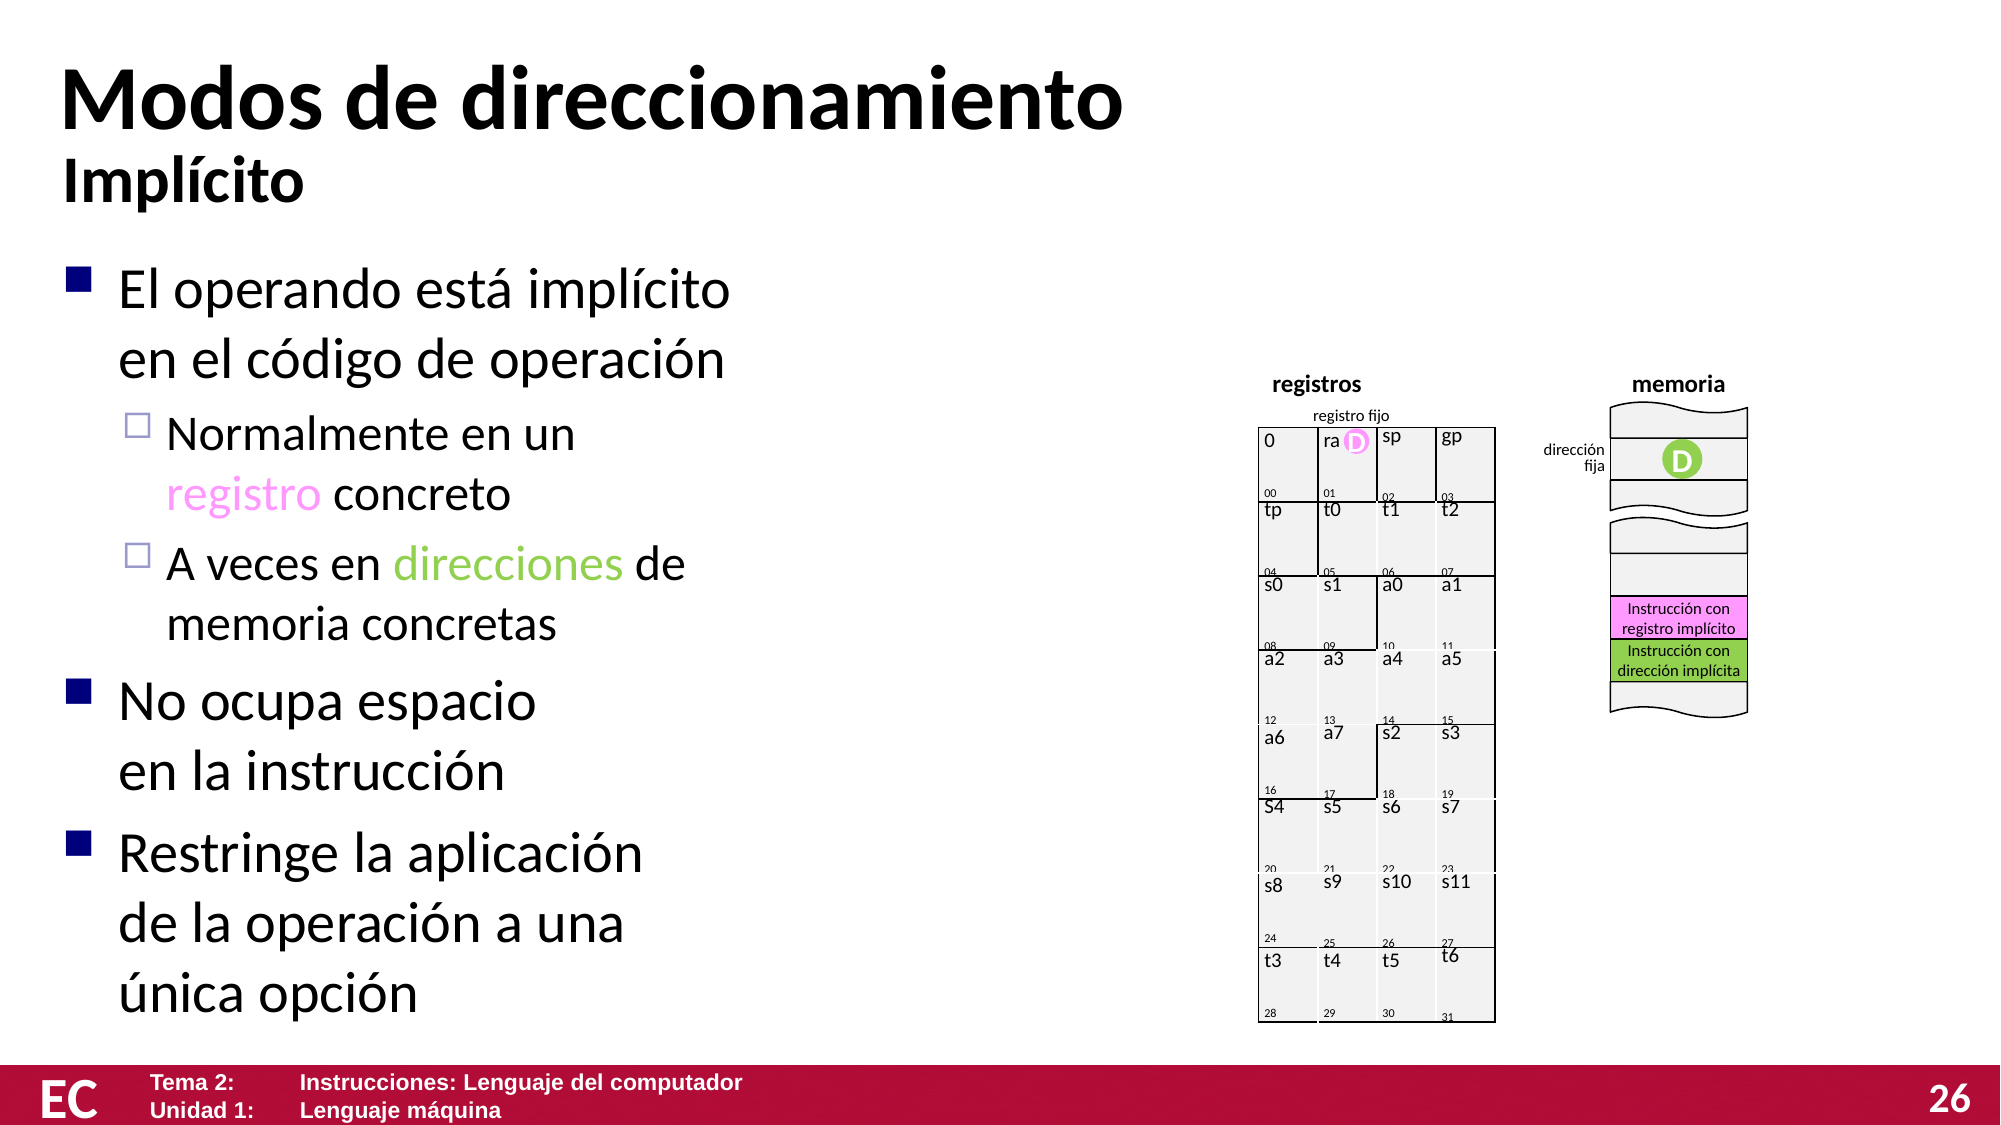

# Modos de direccionamiento
Implícito
El operando está implícito en el código de operación
Normalmente en un
registro concreto
A veces en direcciones de memoria concretas
No ocupa espacio
en la instrucción
Restringe la aplicación
de la operación a una
única opción

memoria
registros

dirección
fija
D

Instrucción con registro implícito
Instrucción con dirección implícita

registro fijo
| 0 00 | ra 01 | sp 02 | gp 03 |
| --- | --- | --- | --- |
| tp 04 | t0 05 | t1 06 | t2 07 |
| s0 08 | s1 09 | a0 10 | a1 11 |
| a2 12 | a3 13 | a4 14 | a5 15 |
| a6 16 | a7 17 | s2 18 | s3 19 |
| S4 20 | s5 21 | s6 22 | s7 23 |
| s8 24 | s9 25 | s10 26 | s11 27 |
| t3 28 | t4 29 | t5 30 | t6 31 |
D